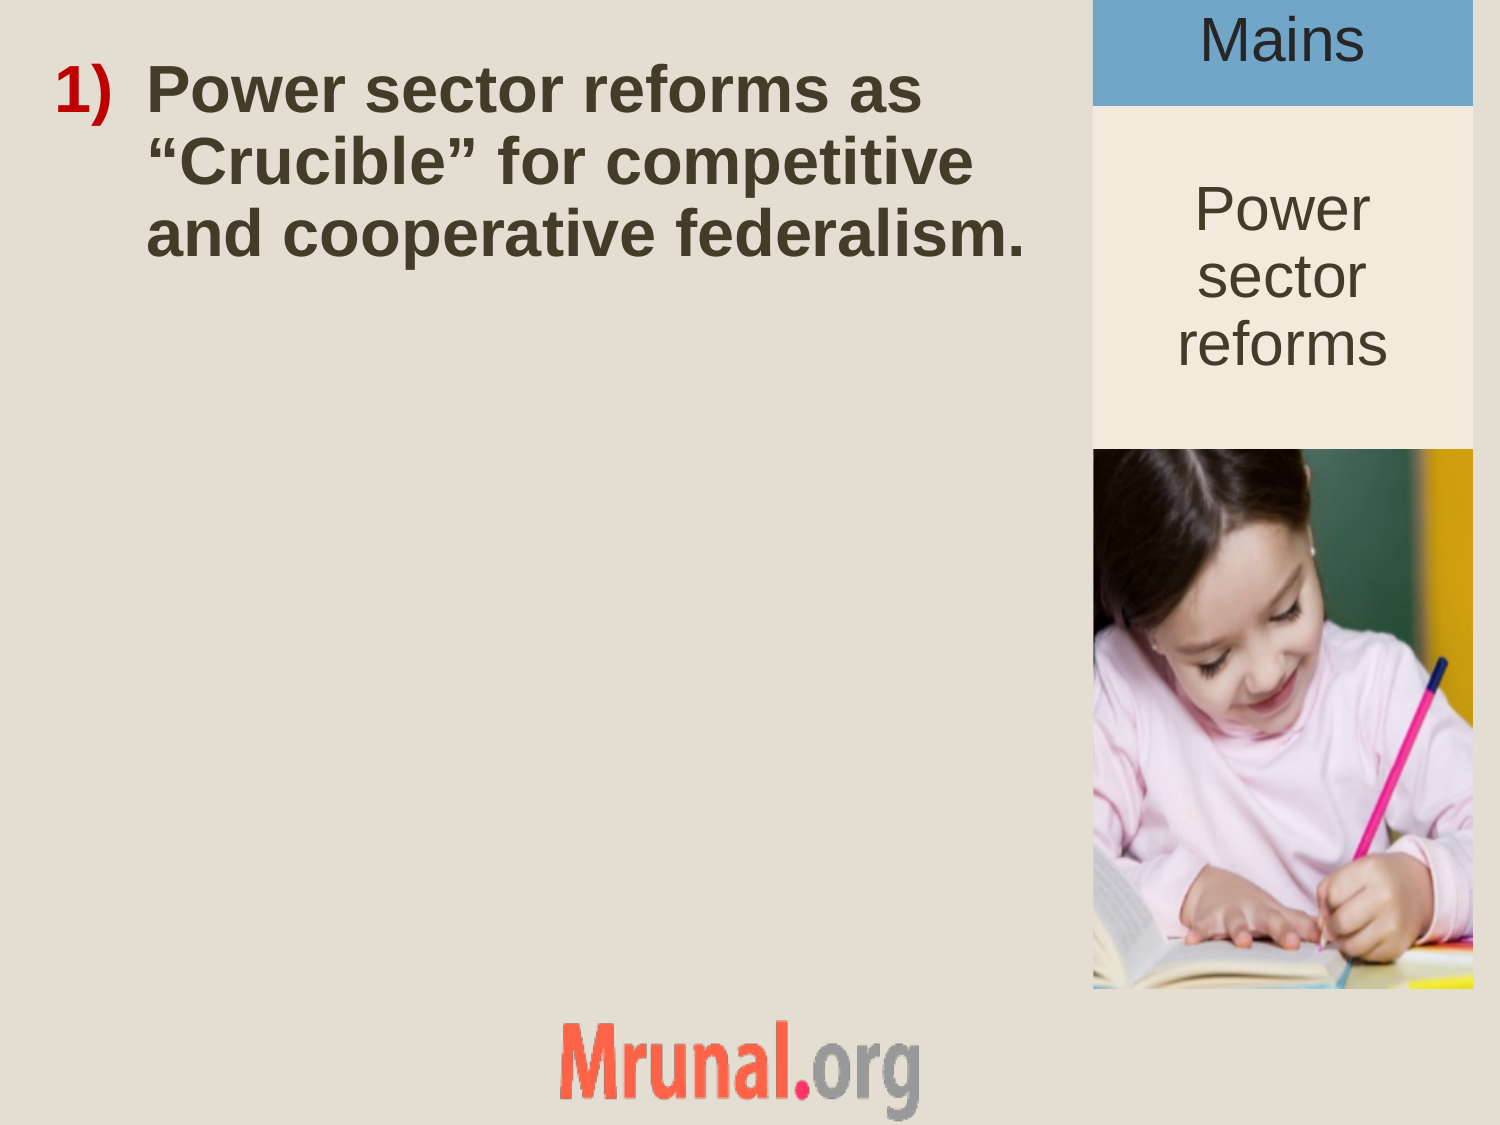

Mains
Power sector reforms as “Crucible” for competitive and cooperative federalism.
# Power sector reforms